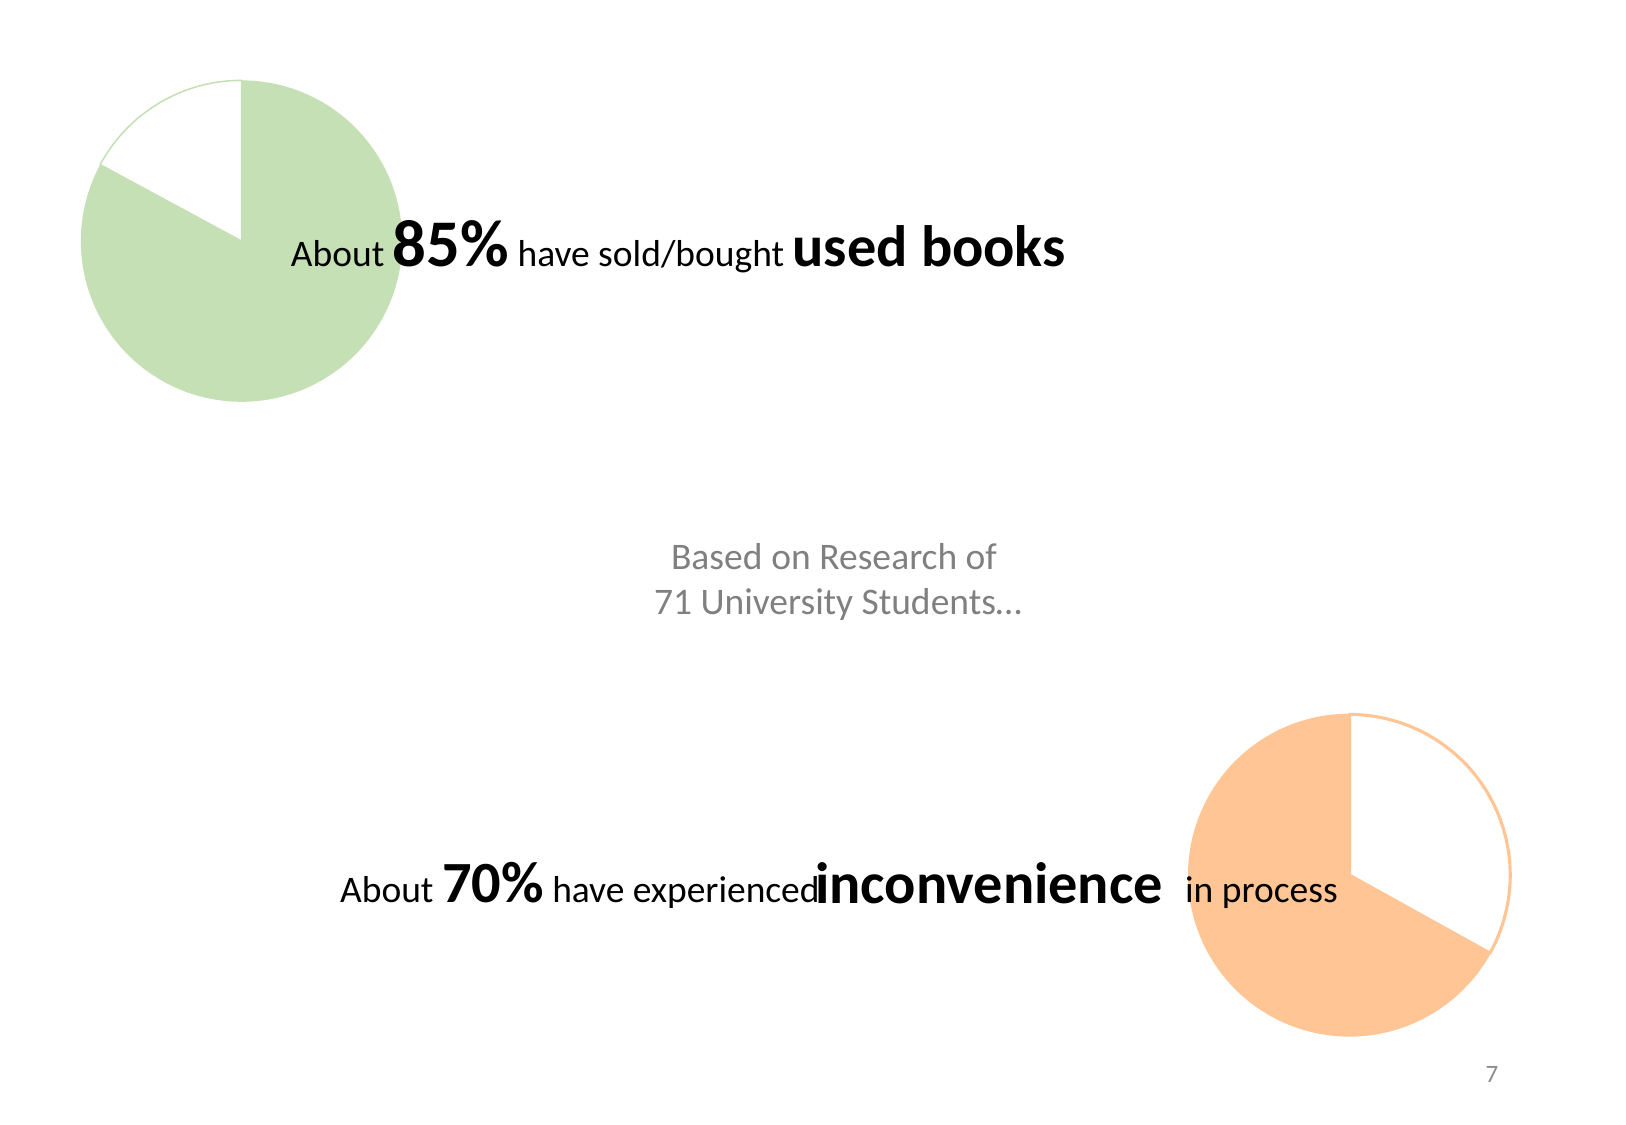

### Chart

| Category | Have you ever sold/bought used books? |
|---|---|
| No | 15.5 |
| Yes | 3.2 |
About 85% have sold/bought used books
Based on Research of
 71 University Students…

### Chart

| Category | Have you ever experienced inconvenience |
|---|---|
| No | 33.4 |
| Yes | 67.6 |
About 70% have experienced                             in process
inconvenience
7